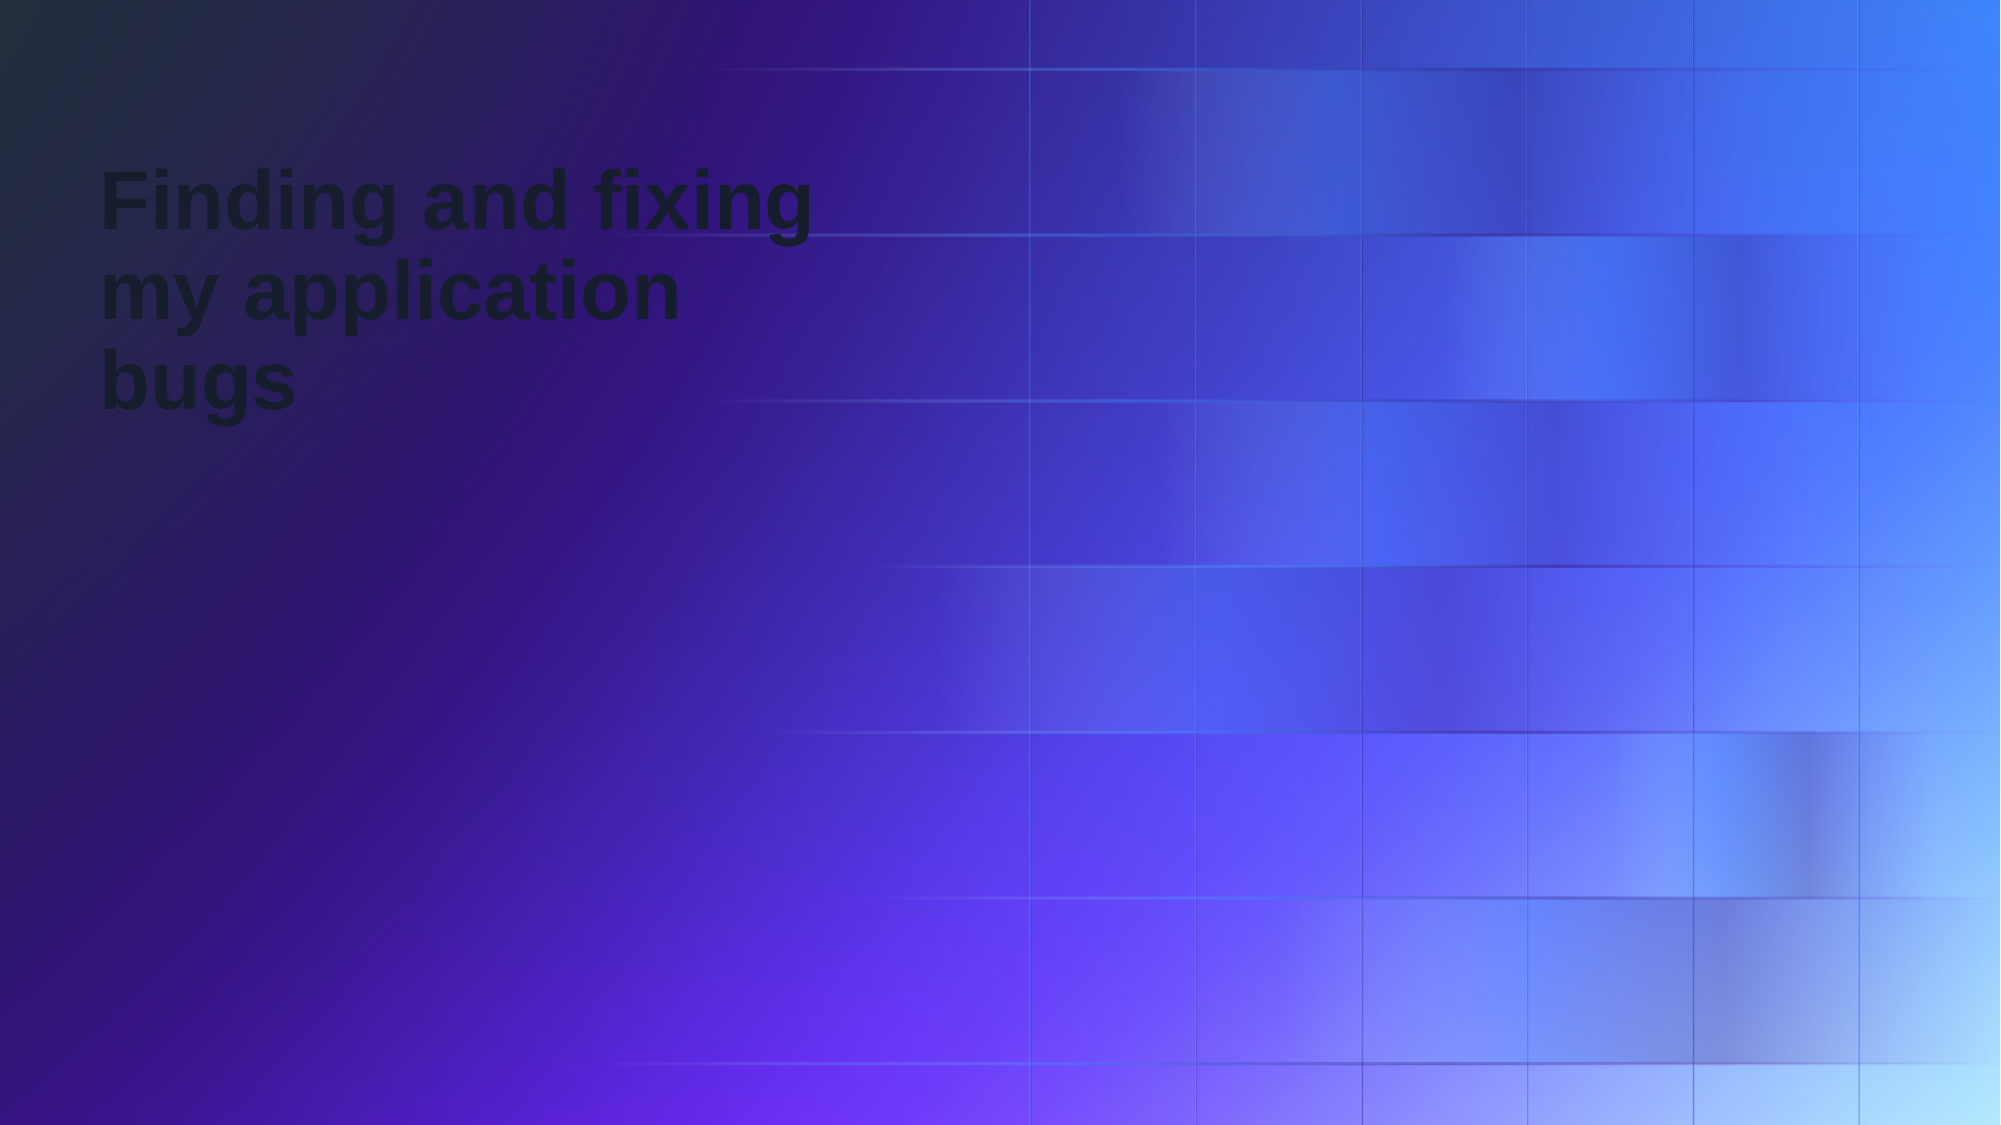

# Finding and fixing my application bugs